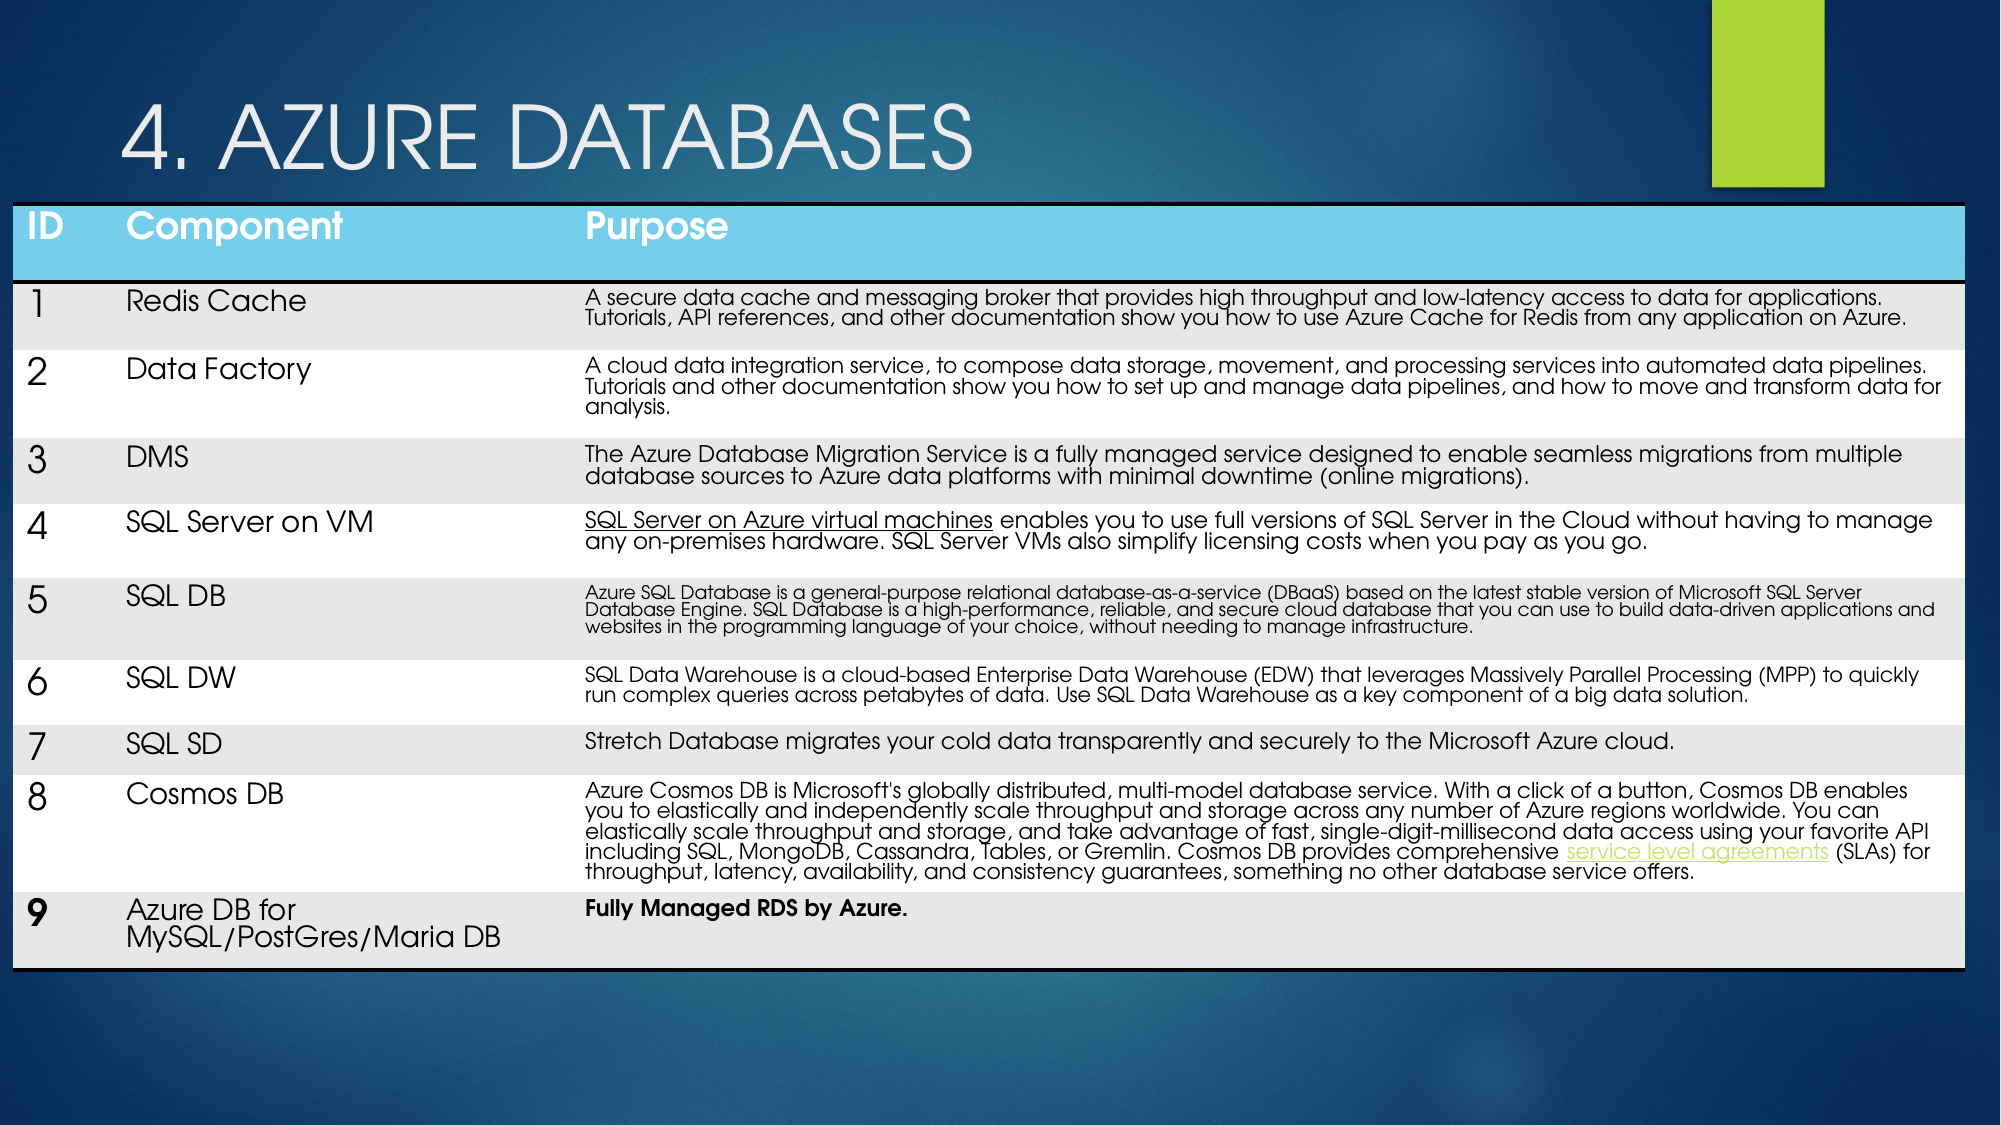

# 4. AZURE DATABASES
| ID | Component | Purpose |
| --- | --- | --- |
| 1 | Redis Cache | A secure data cache and messaging broker that provides high throughput and low-latency access to data for applications. Tutorials, API references, and other documentation show you how to use Azure Cache for Redis from any application on Azure. |
| 2 | Data Factory | A cloud data integration service, to compose data storage, movement, and processing services into automated data pipelines. Tutorials and other documentation show you how to set up and manage data pipelines, and how to move and transform data for analysis. |
| 3 | DMS | The Azure Database Migration Service is a fully managed service designed to enable seamless migrations from multiple database sources to Azure data platforms with minimal downtime (online migrations). |
| 4 | SQL Server on VM | SQL Server on Azure virtual machines enables you to use full versions of SQL Server in the Cloud without having to manage any on-premises hardware. SQL Server VMs also simplify licensing costs when you pay as you go. |
| 5 | SQL DB | Azure SQL Database is a general-purpose relational database-as-a-service (DBaaS) based on the latest stable version of Microsoft SQL Server Database Engine. SQL Database is a high-performance, reliable, and secure cloud database that you can use to build data-driven applications and websites in the programming language of your choice, without needing to manage infrastructure. |
| 6 | SQL DW | SQL Data Warehouse is a cloud-based Enterprise Data Warehouse (EDW) that leverages Massively Parallel Processing (MPP) to quickly run complex queries across petabytes of data. Use SQL Data Warehouse as a key component of a big data solution. |
| 7 | SQL SD | Stretch Database migrates your cold data transparently and securely to the Microsoft Azure cloud. |
| 8 | Cosmos DB | Azure Cosmos DB is Microsoft's globally distributed, multi-model database service. With a click of a button, Cosmos DB enables you to elastically and independently scale throughput and storage across any number of Azure regions worldwide. You can elastically scale throughput and storage, and take advantage of fast, single-digit-millisecond data access using your favorite API including SQL, MongoDB, Cassandra, Tables, or Gremlin. Cosmos DB provides comprehensive service level agreements (SLAs) for throughput, latency, availability, and consistency guarantees, something no other database service offers. |
| 9 | Azure DB for MySQL/PostGres/Maria DB | Fully Managed RDS by Azure. |